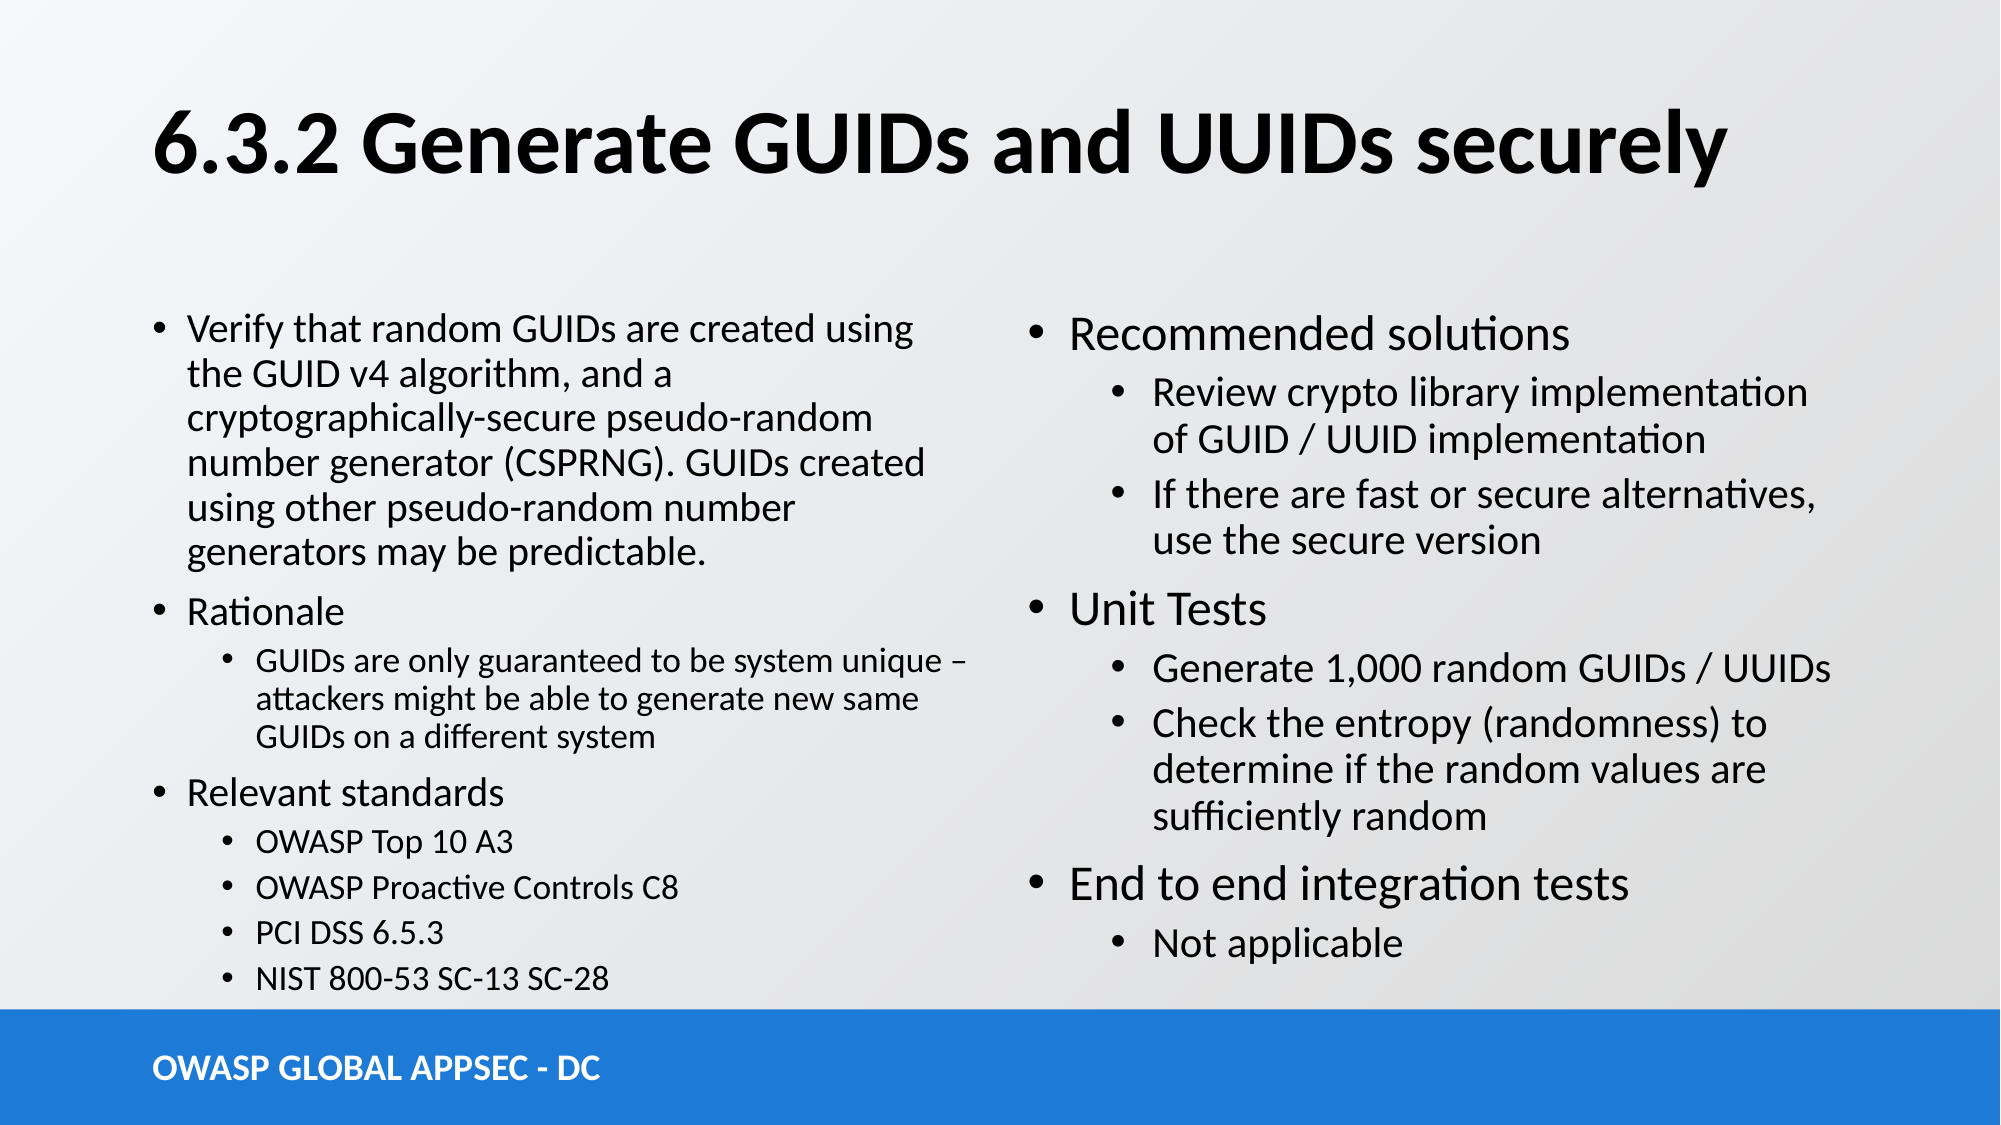

# 6.3.2 Generate GUIDs and UUIDs securely
Verify that random GUIDs are created using the GUID v4 algorithm, and a cryptographically-secure pseudo-random number generator (CSPRNG). GUIDs created using other pseudo-random number generators may be predictable.
Rationale
GUIDs are only guaranteed to be system unique – attackers might be able to generate new same GUIDs on a different system
Relevant standards
OWASP Top 10 A3
OWASP Proactive Controls C8
PCI DSS 6.5.3
NIST 800-53 SC-13 SC-28

Recommended solutions
Review crypto library implementation of GUID / UUID implementation
If there are fast or secure alternatives, use the secure version
Unit Tests
Generate 1,000 random GUIDs / UUIDs
Check the entropy (randomness) to determine if the random values are sufficiently random
End to end integration tests
Not applicable